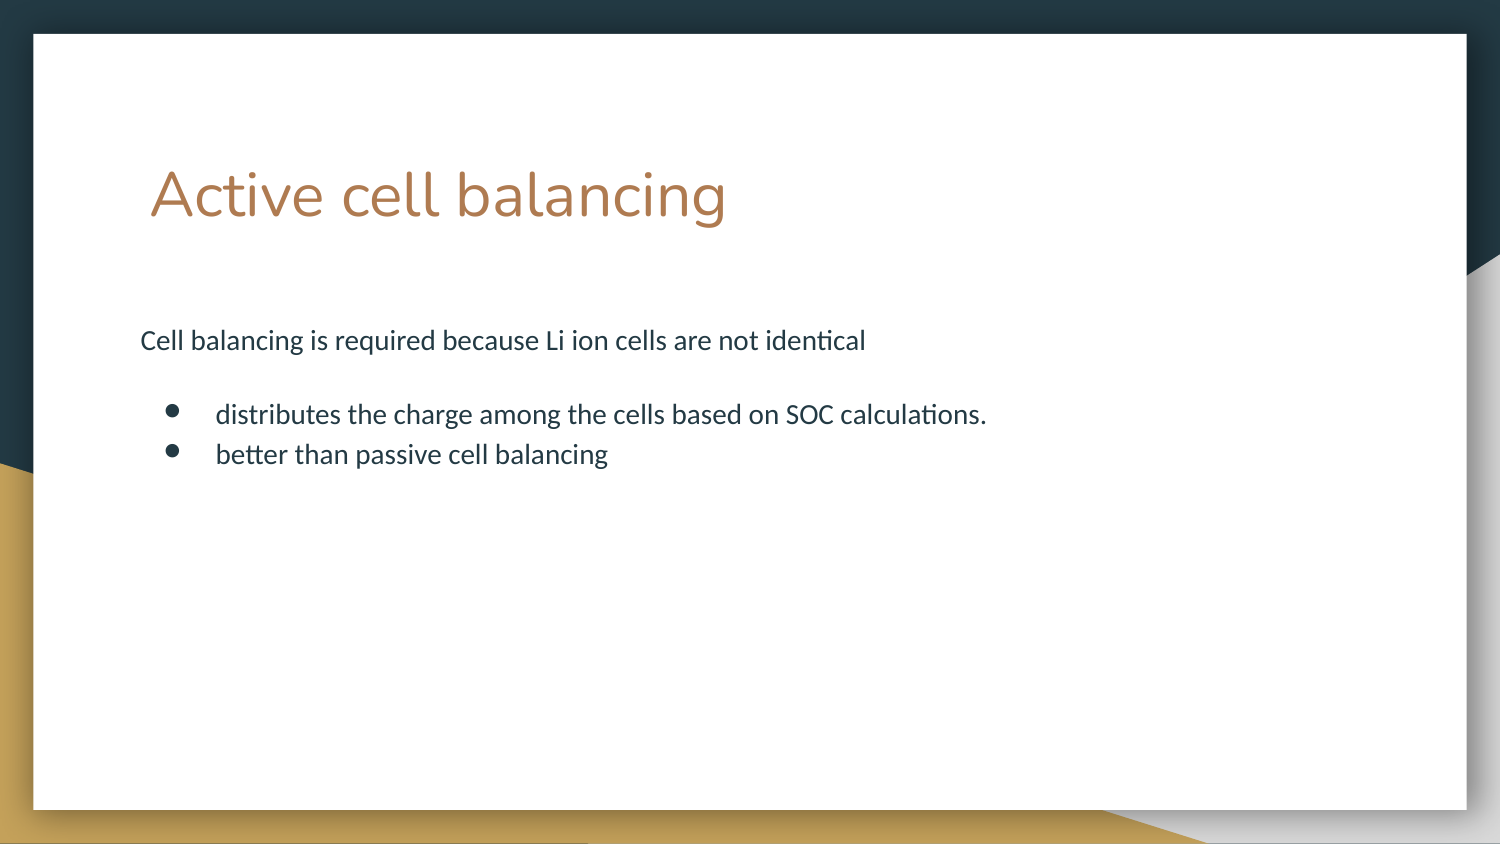

# Active cell balancing
Cell balancing is required because Li ion cells are not identical
distributes the charge among the cells based on SOC calculations.
better than passive cell balancing